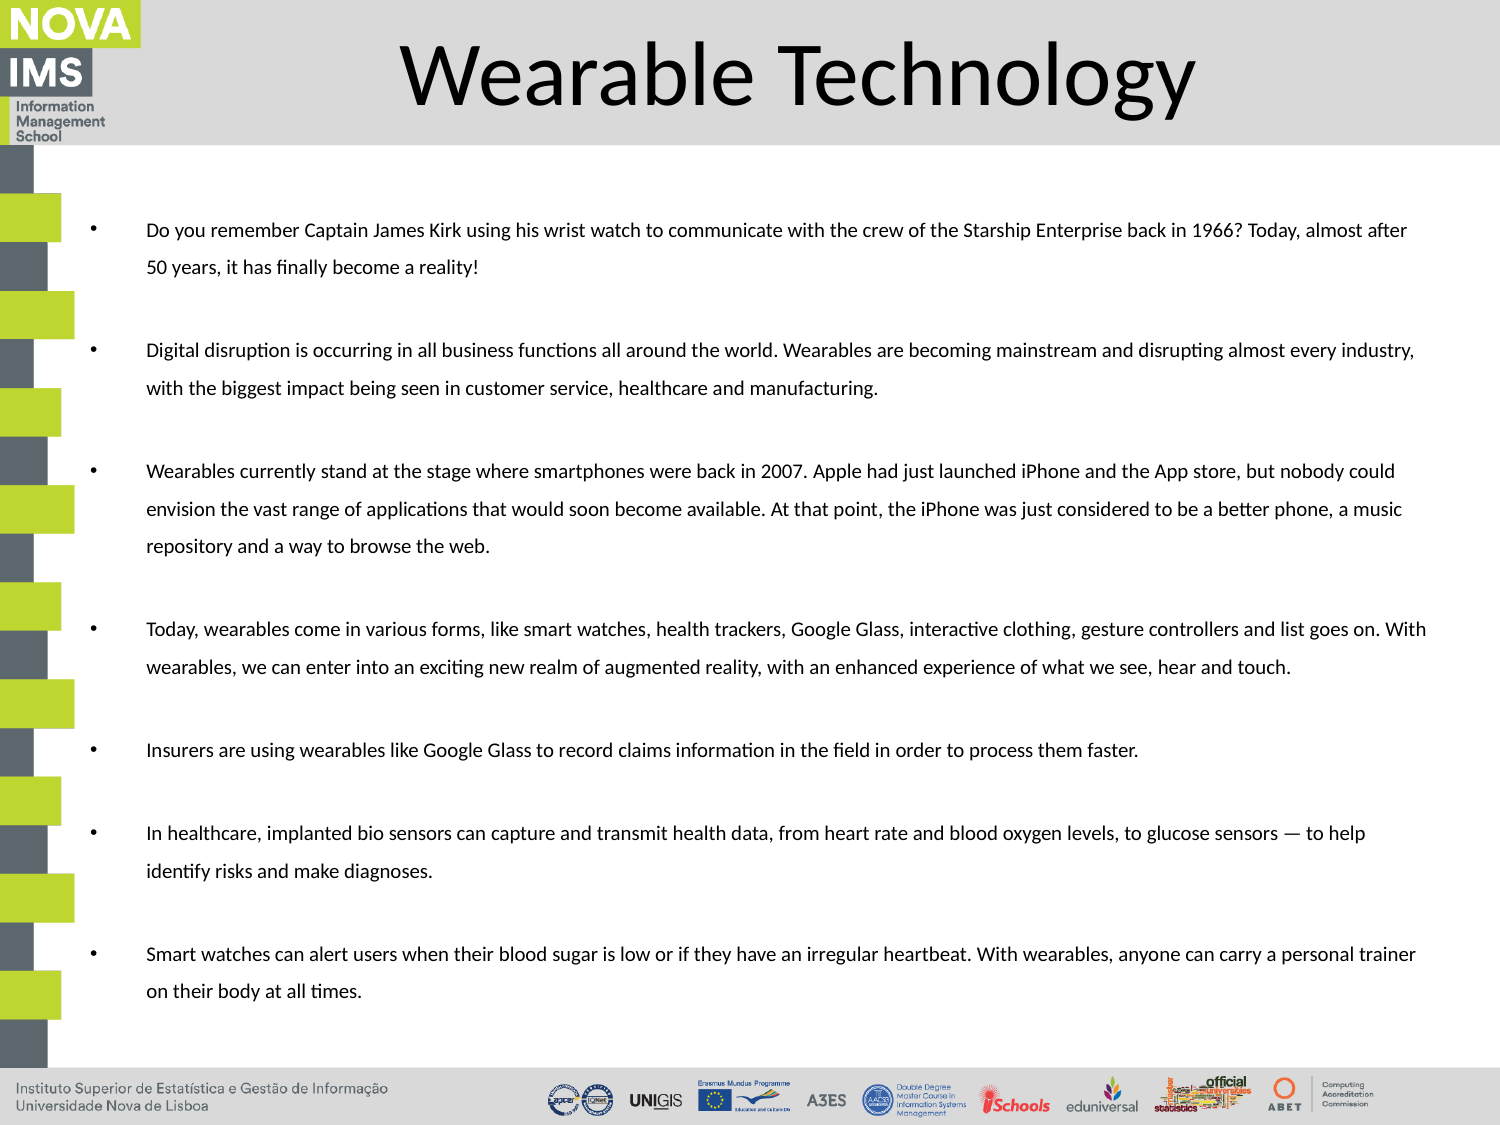

# Wearable Technology
Do you remember Captain James Kirk using his wrist watch to communicate with the crew of the Starship Enterprise back in 1966? Today, almost after 50 years, it has finally become a reality!

Digital disruption is occurring in all business functions all around the world. Wearables are becoming mainstream and disrupting almost every industry, with the biggest impact being seen in customer service, healthcare and manufacturing.

Wearables currently stand at the stage where smartphones were back in 2007. Apple had just launched iPhone and the App store, but nobody could envision the vast range of applications that would soon become available. At that point, the iPhone was just considered to be a better phone, a music repository and a way to browse the web.

Today, wearables come in various forms, like smart watches, health trackers, Google Glass, interactive clothing, gesture controllers and list goes on. With wearables, we can enter into an exciting new realm of augmented reality, with an enhanced experience of what we see, hear and touch.

Insurers are using wearables like Google Glass to record claims information in the field in order to process them faster.

In healthcare, implanted bio sensors can capture and transmit health data, from heart rate and blood oxygen levels, to glucose sensors — to help identify risks and make diagnoses.

Smart watches can alert users when their blood sugar is low or if they have an irregular heartbeat. With wearables, anyone can carry a personal trainer on their body at all times.